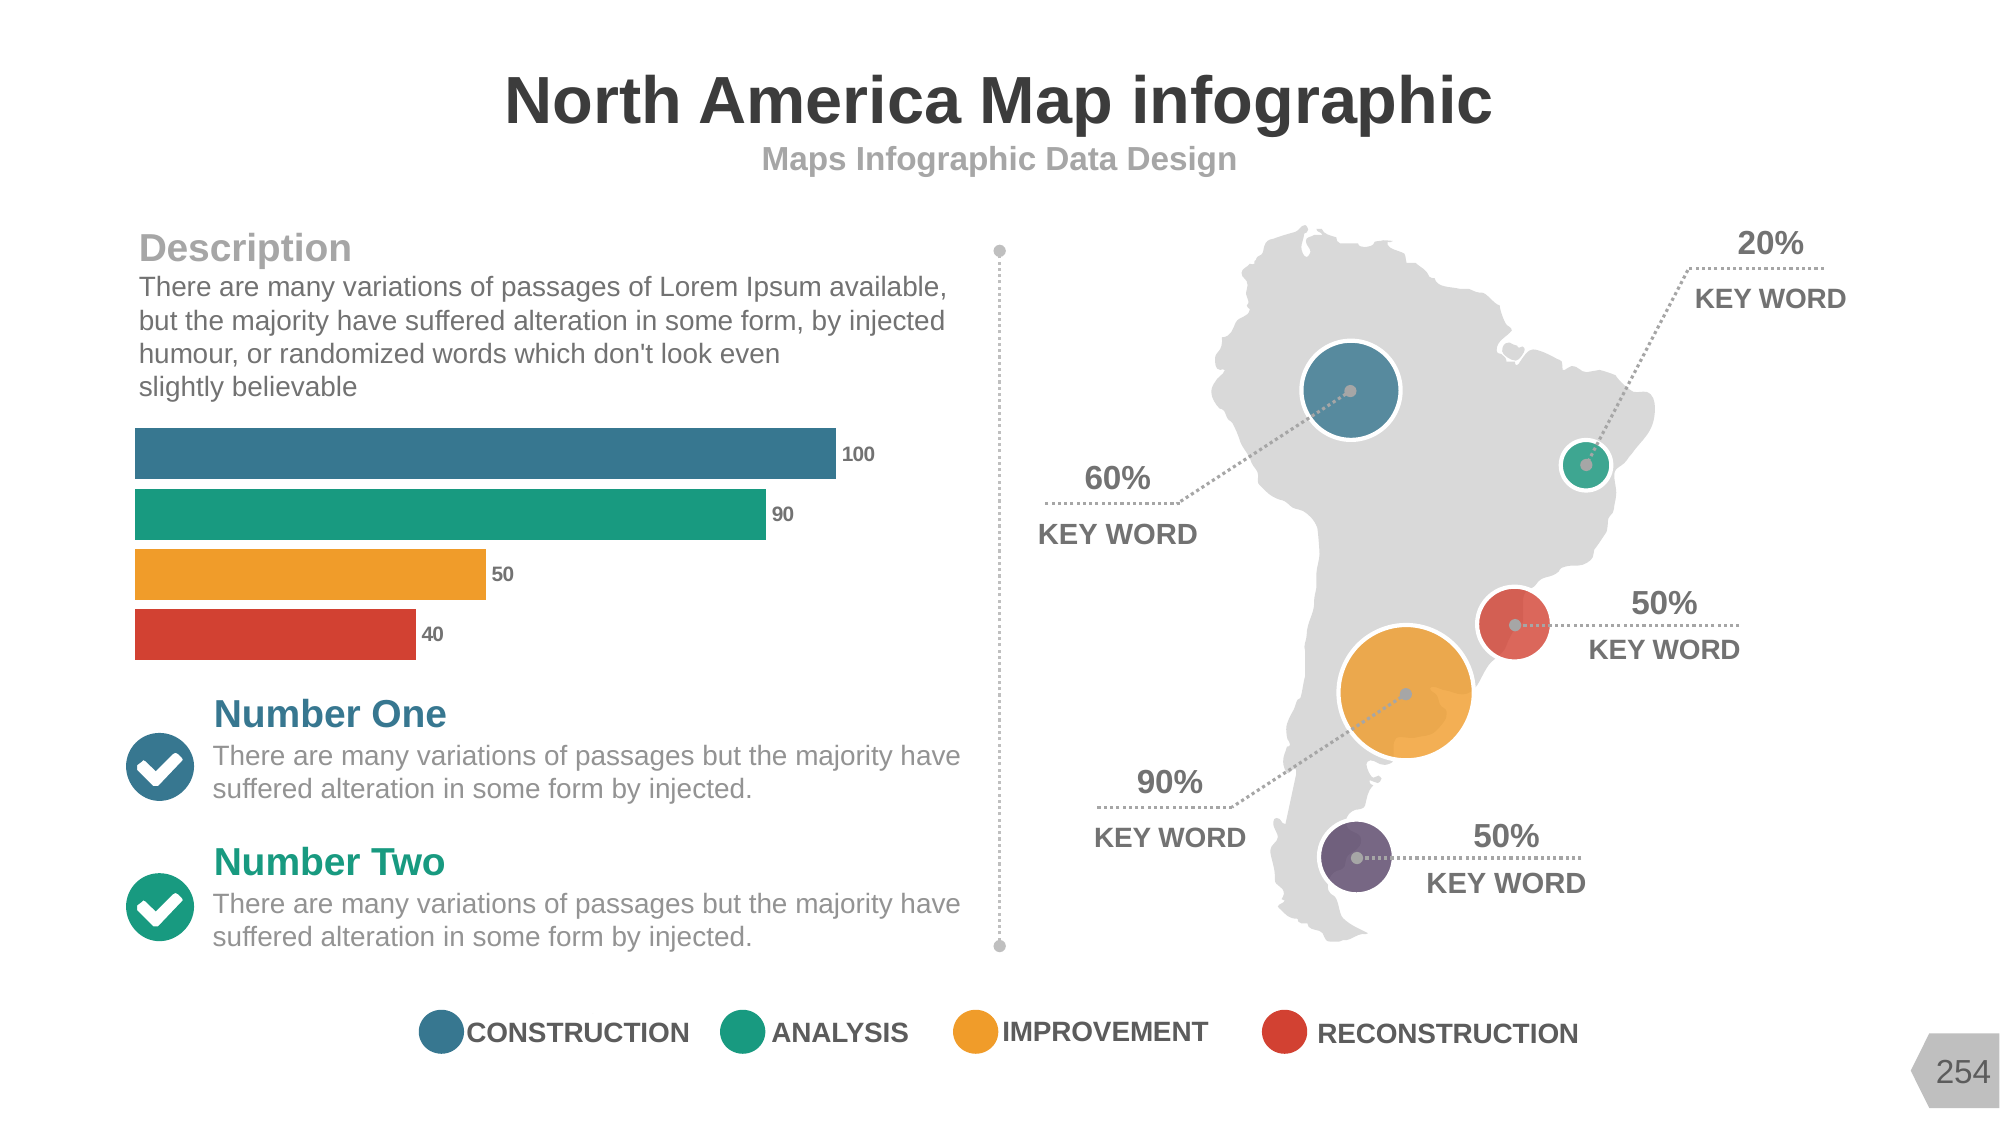

# North America Map infographic
Maps Infographic Data Design
Description
There are many variations of passages of Lorem Ipsum available, but the majority have suffered alteration in some form, by injected humour, or randomized words which don't look even
slightly believable
20%
KEY WORD

60%
KEY WORD

### Chart

| Category | Series 1 | Series 2 | Series 3 | Series 32 |
|---|---|---|---|---|
| PROJECT 1 | 100.0 | 90.0 | 50.0 | 40.0 |
50%
KEY WORD

Number One
There are many variations of passages but the majority have  suffered alteration in some form by injected.
90%
KEY WORD

50%
KEY WORD

Number Two
There are many variations of passages but the majority have  suffered alteration in some form by injected.

CONSTRUCTION

ANALYSIS

IMPROVEMENT

RECONSTRUCTION